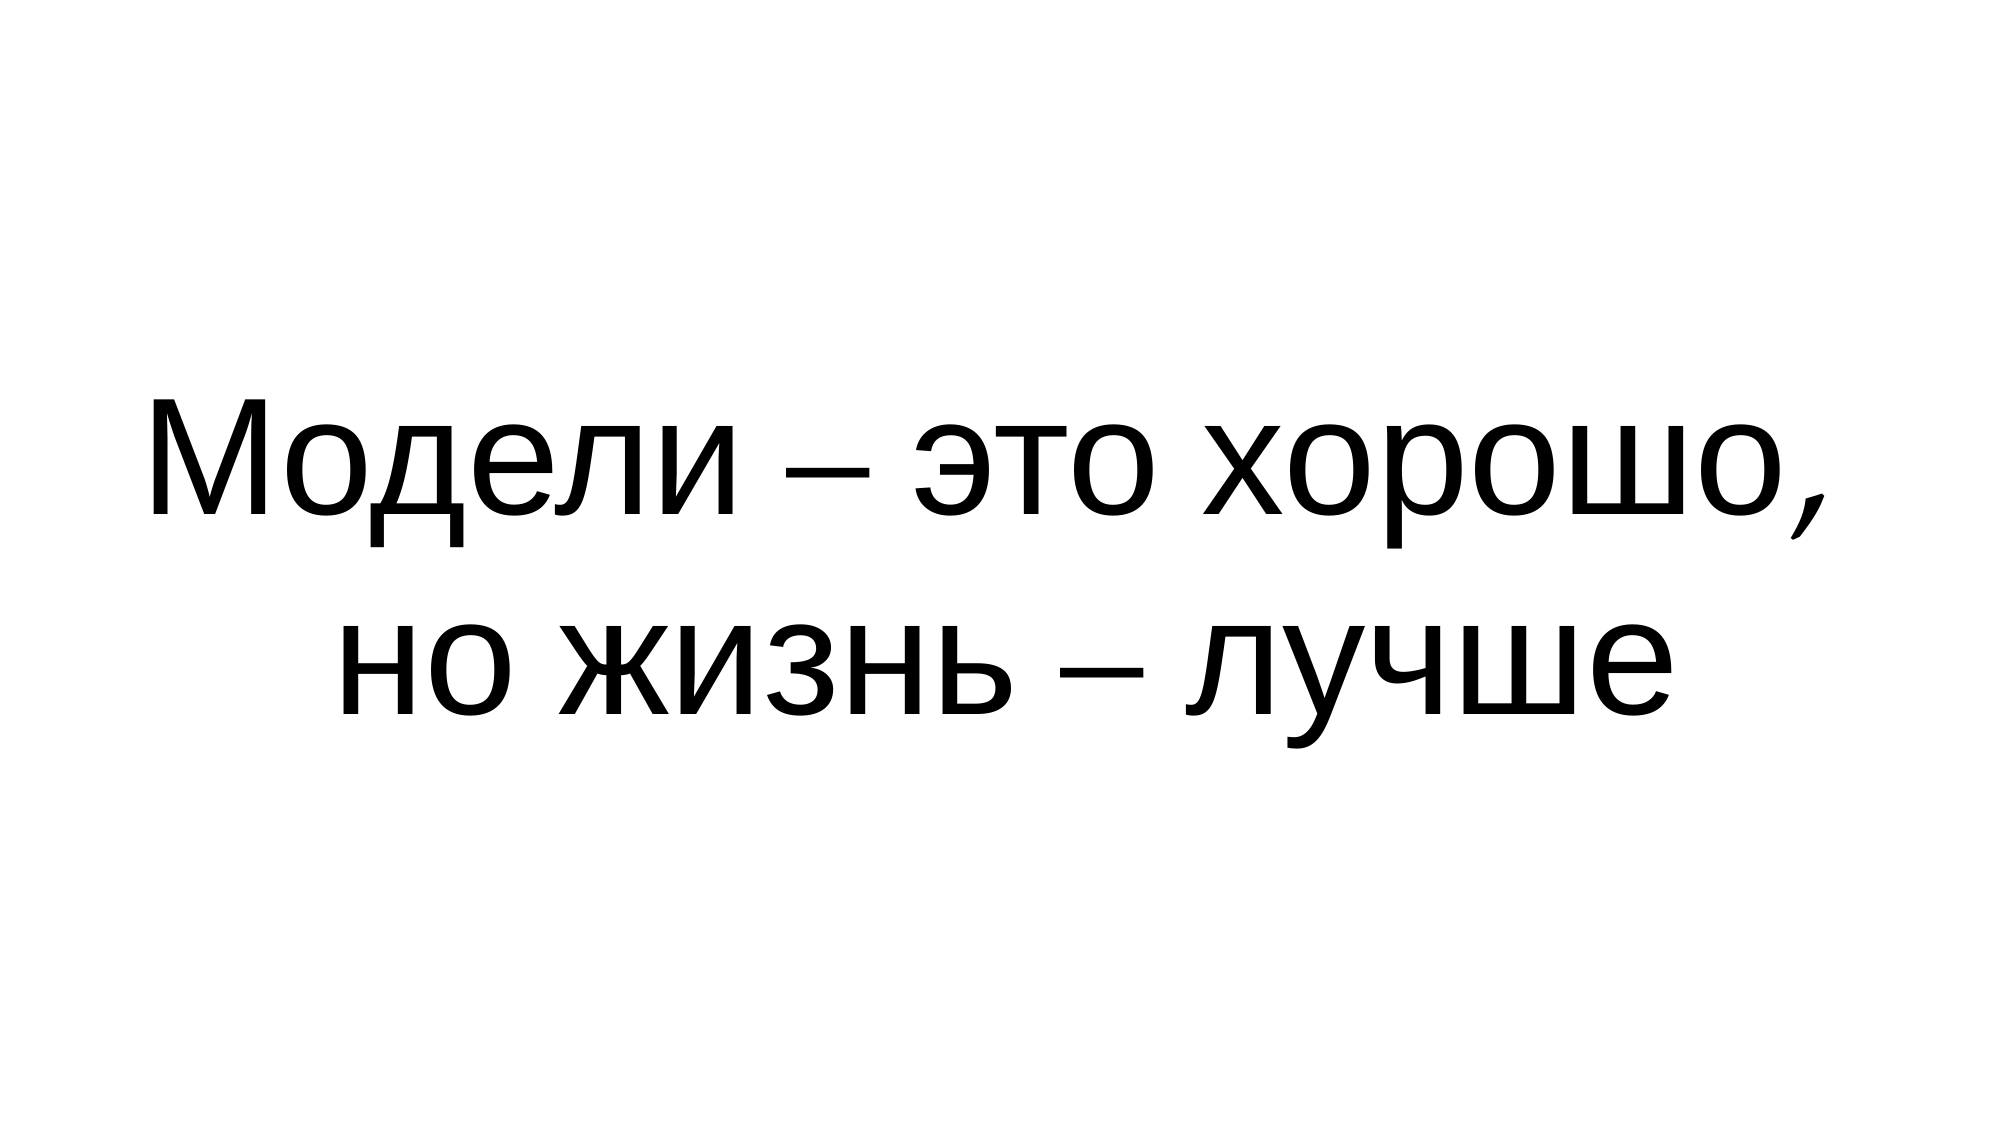

Модели – это хорошо,
но жизнь – лучше